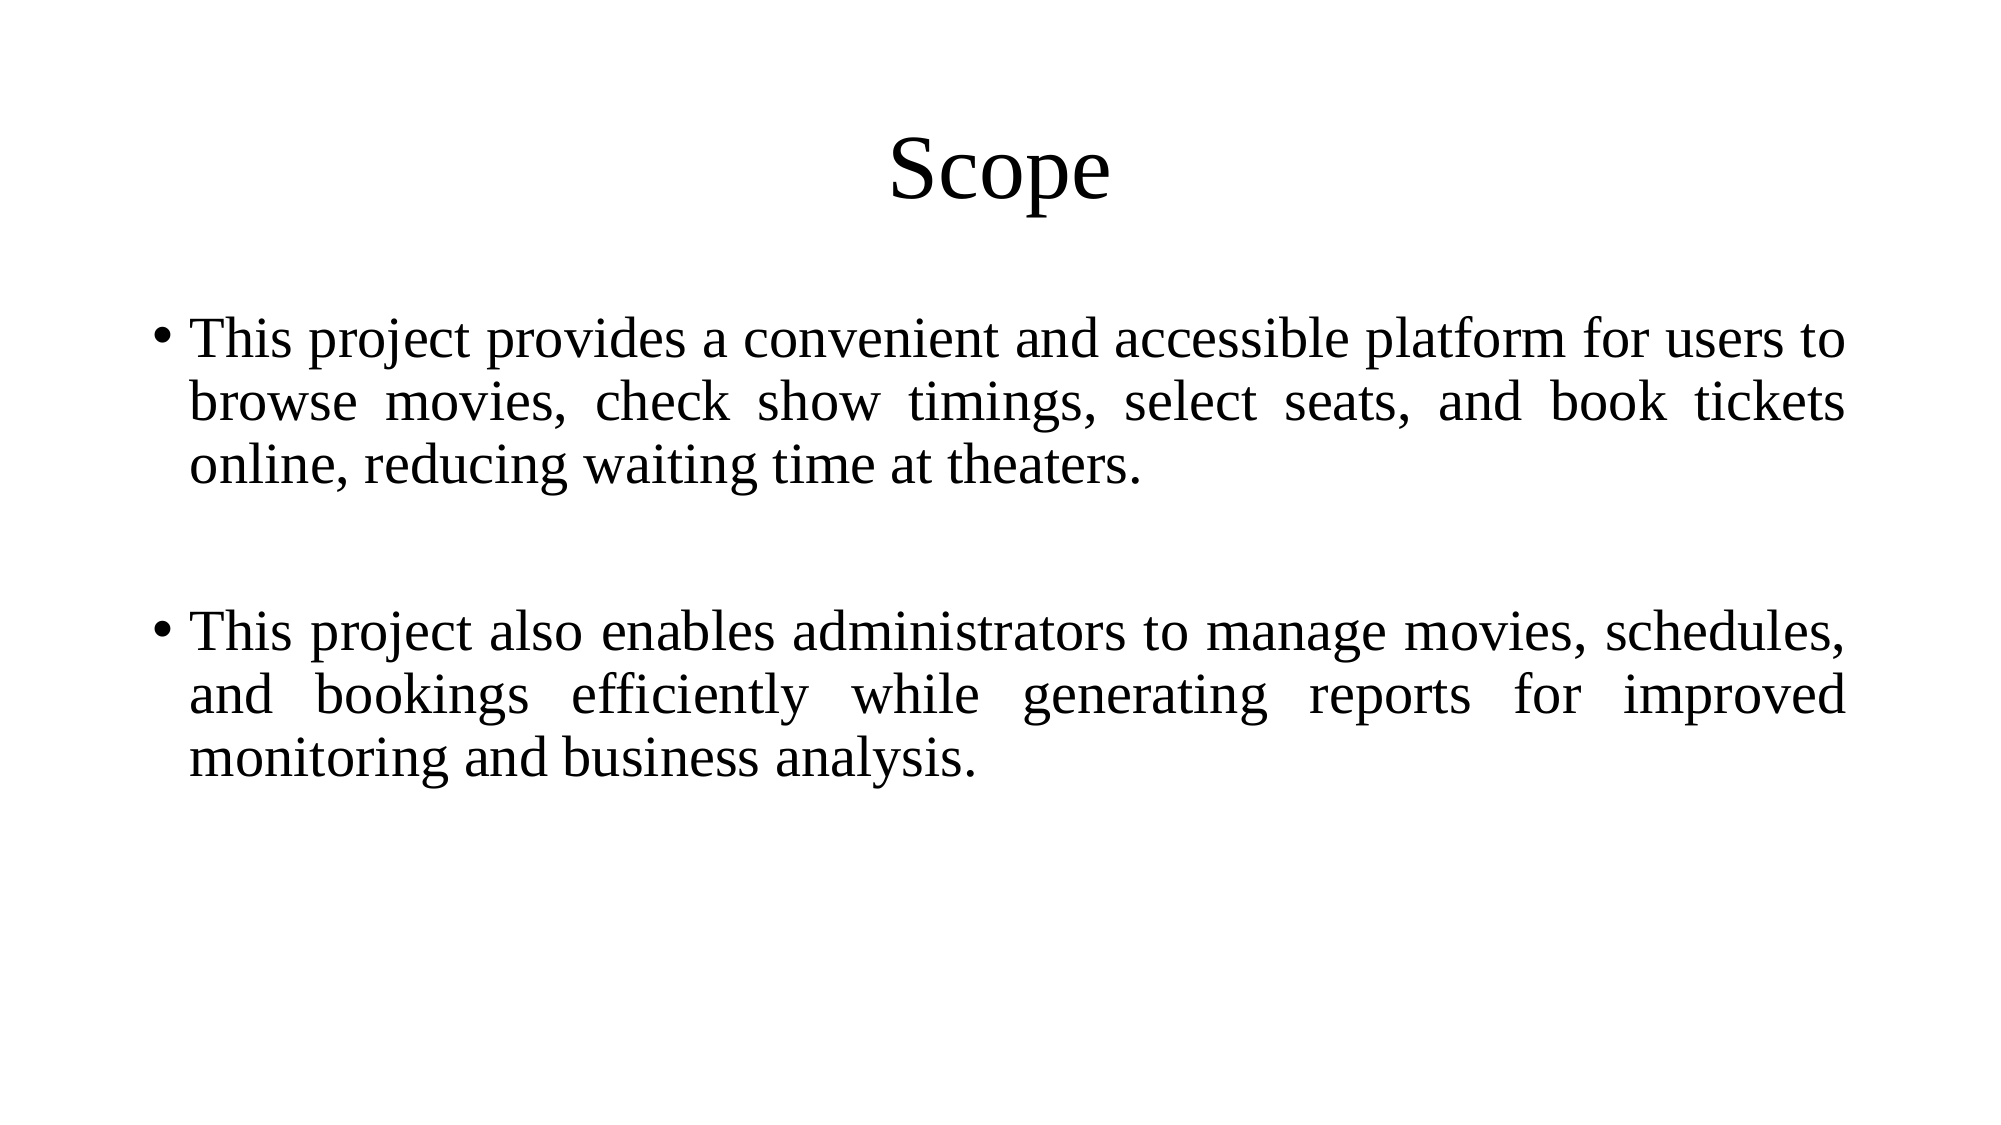

# Scope
This project provides a convenient and accessible platform for users to browse movies, check show timings, select seats, and book tickets online, reducing waiting time at theaters.

This project also enables administrators to manage movies, schedules, and bookings efficiently while generating reports for improved monitoring and business analysis.
5